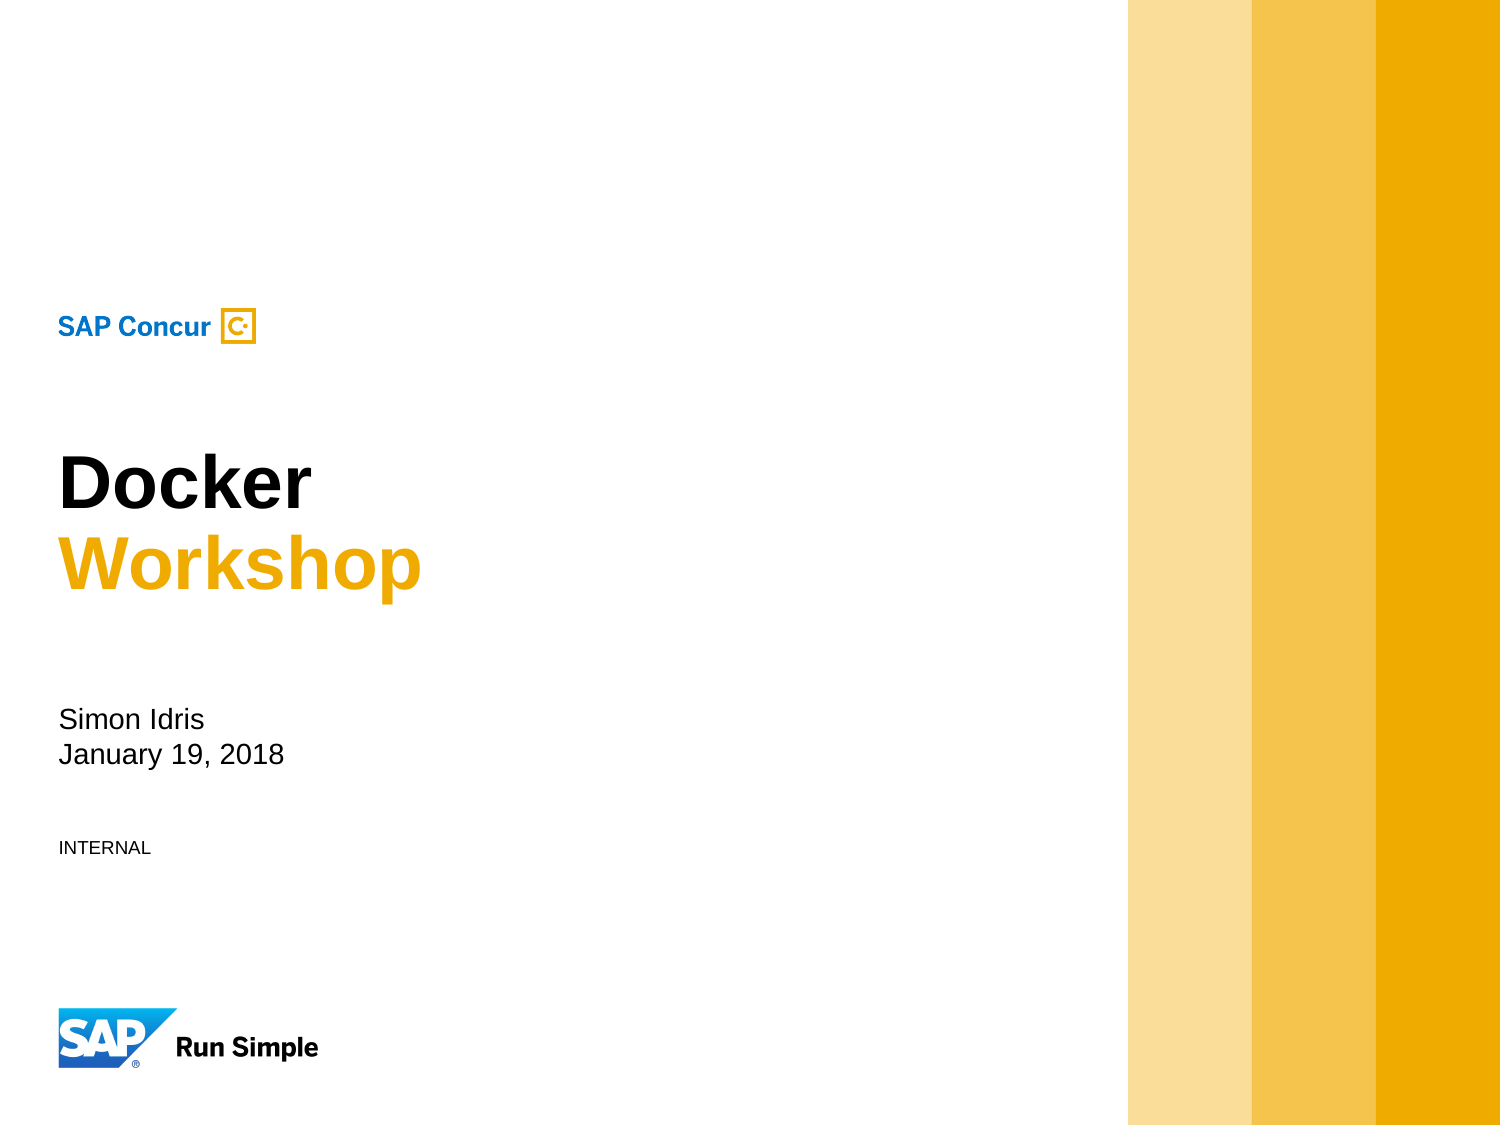

Docker
Workshop
Simon Idris
January 19, 2018